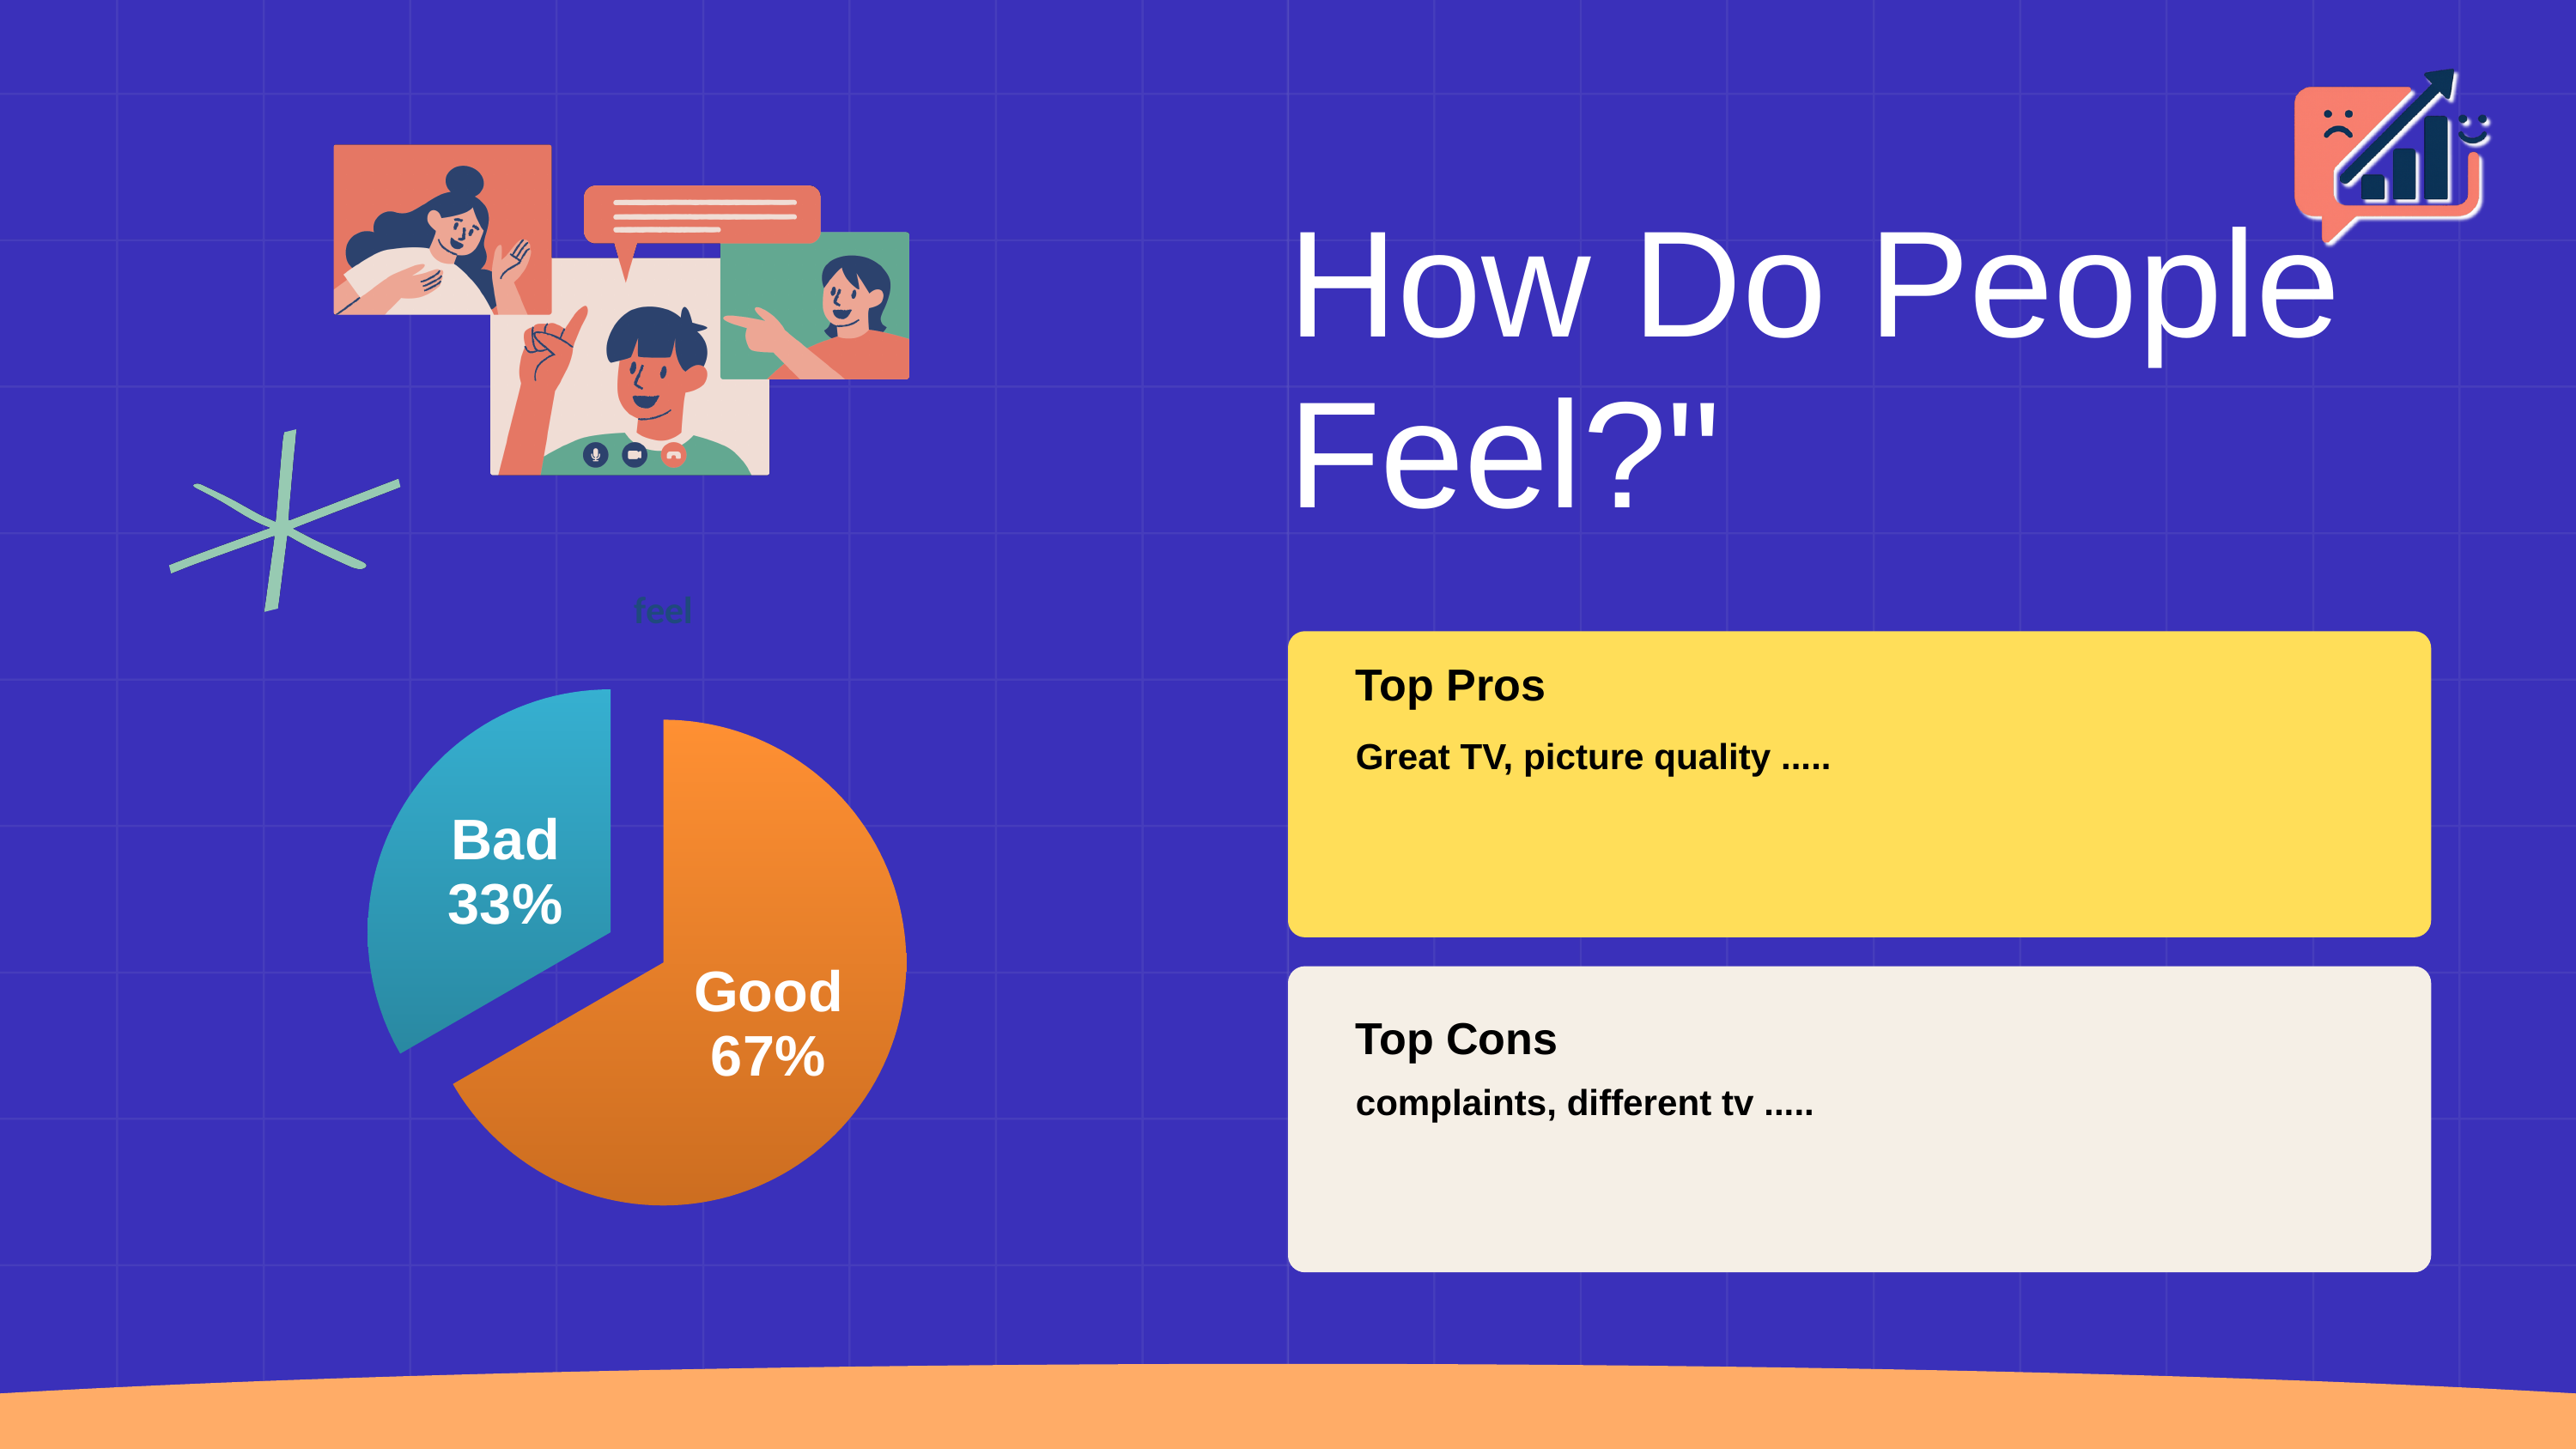

How Do People Feel?"

### Chart:

| Category | feel |
|---|---|
| Good | 10.0 |
| Bad | 5.0 |

Top Pros
Great TV, picture quality .....

Top Cons
complaints, different tv .....